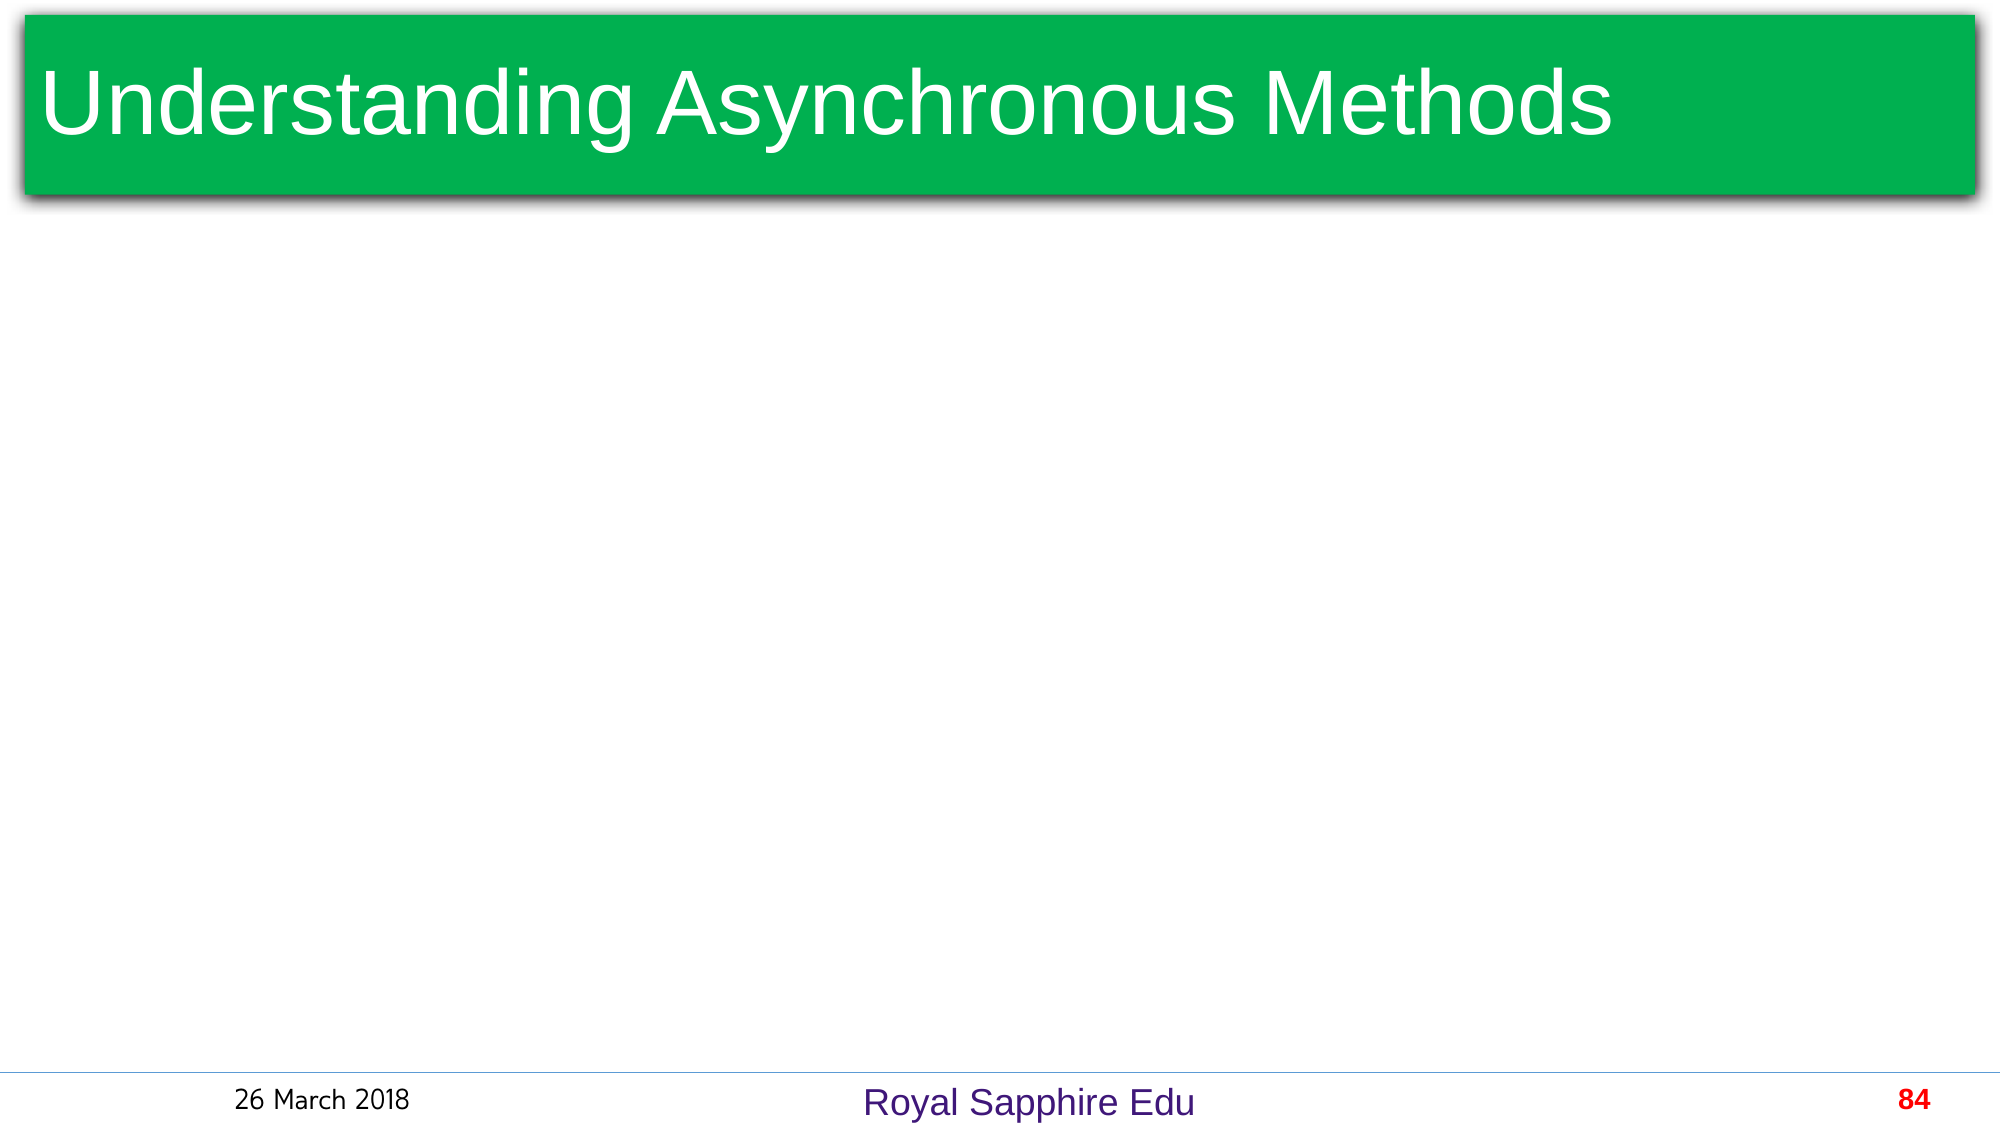

# Understanding Asynchronous Methods

26 March 2018
84